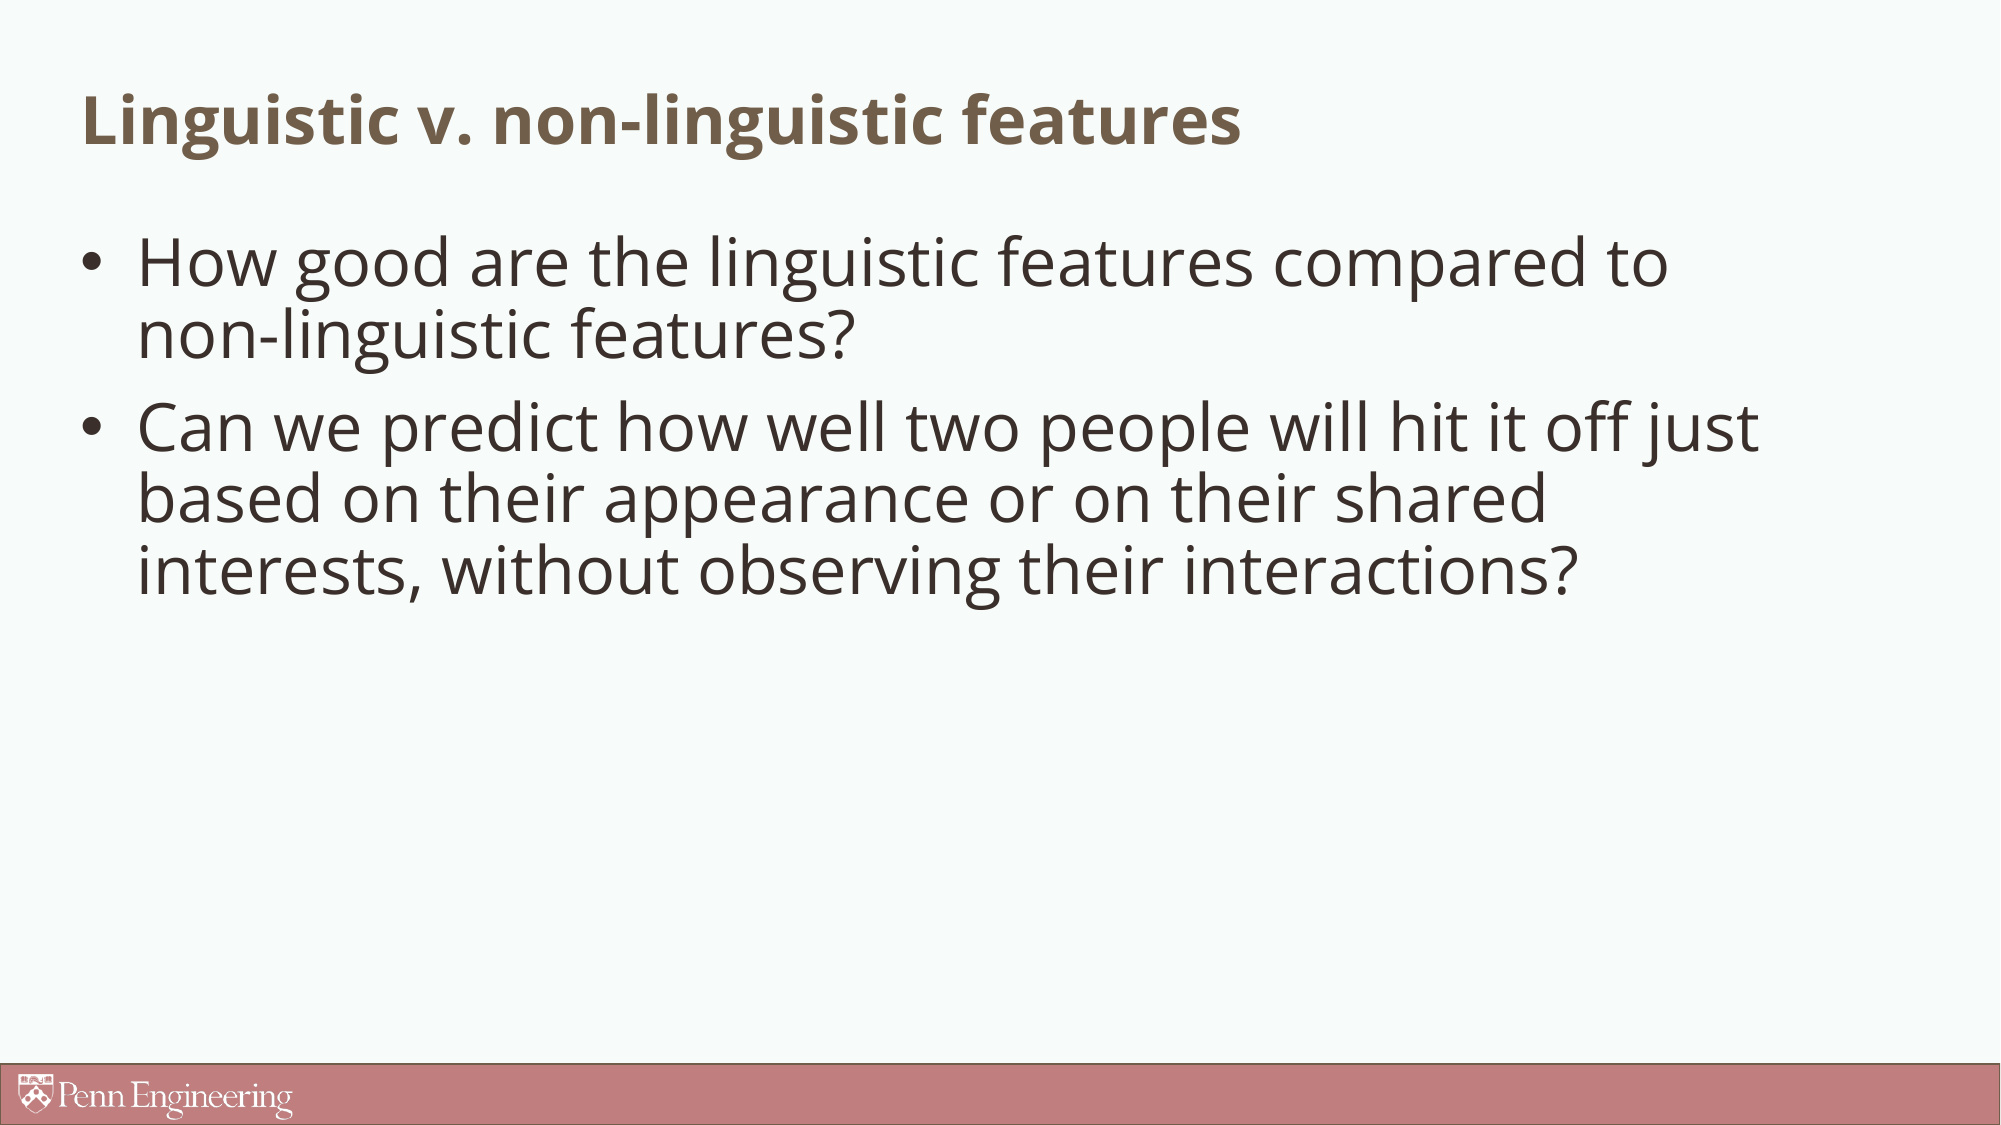

# Linguistic v. non-linguistic features
How good are the linguistic features compared to non-linguistic features?
Can we predict how well two people will hit it off just based on their appearance or on their shared interests, without observing their interactions?